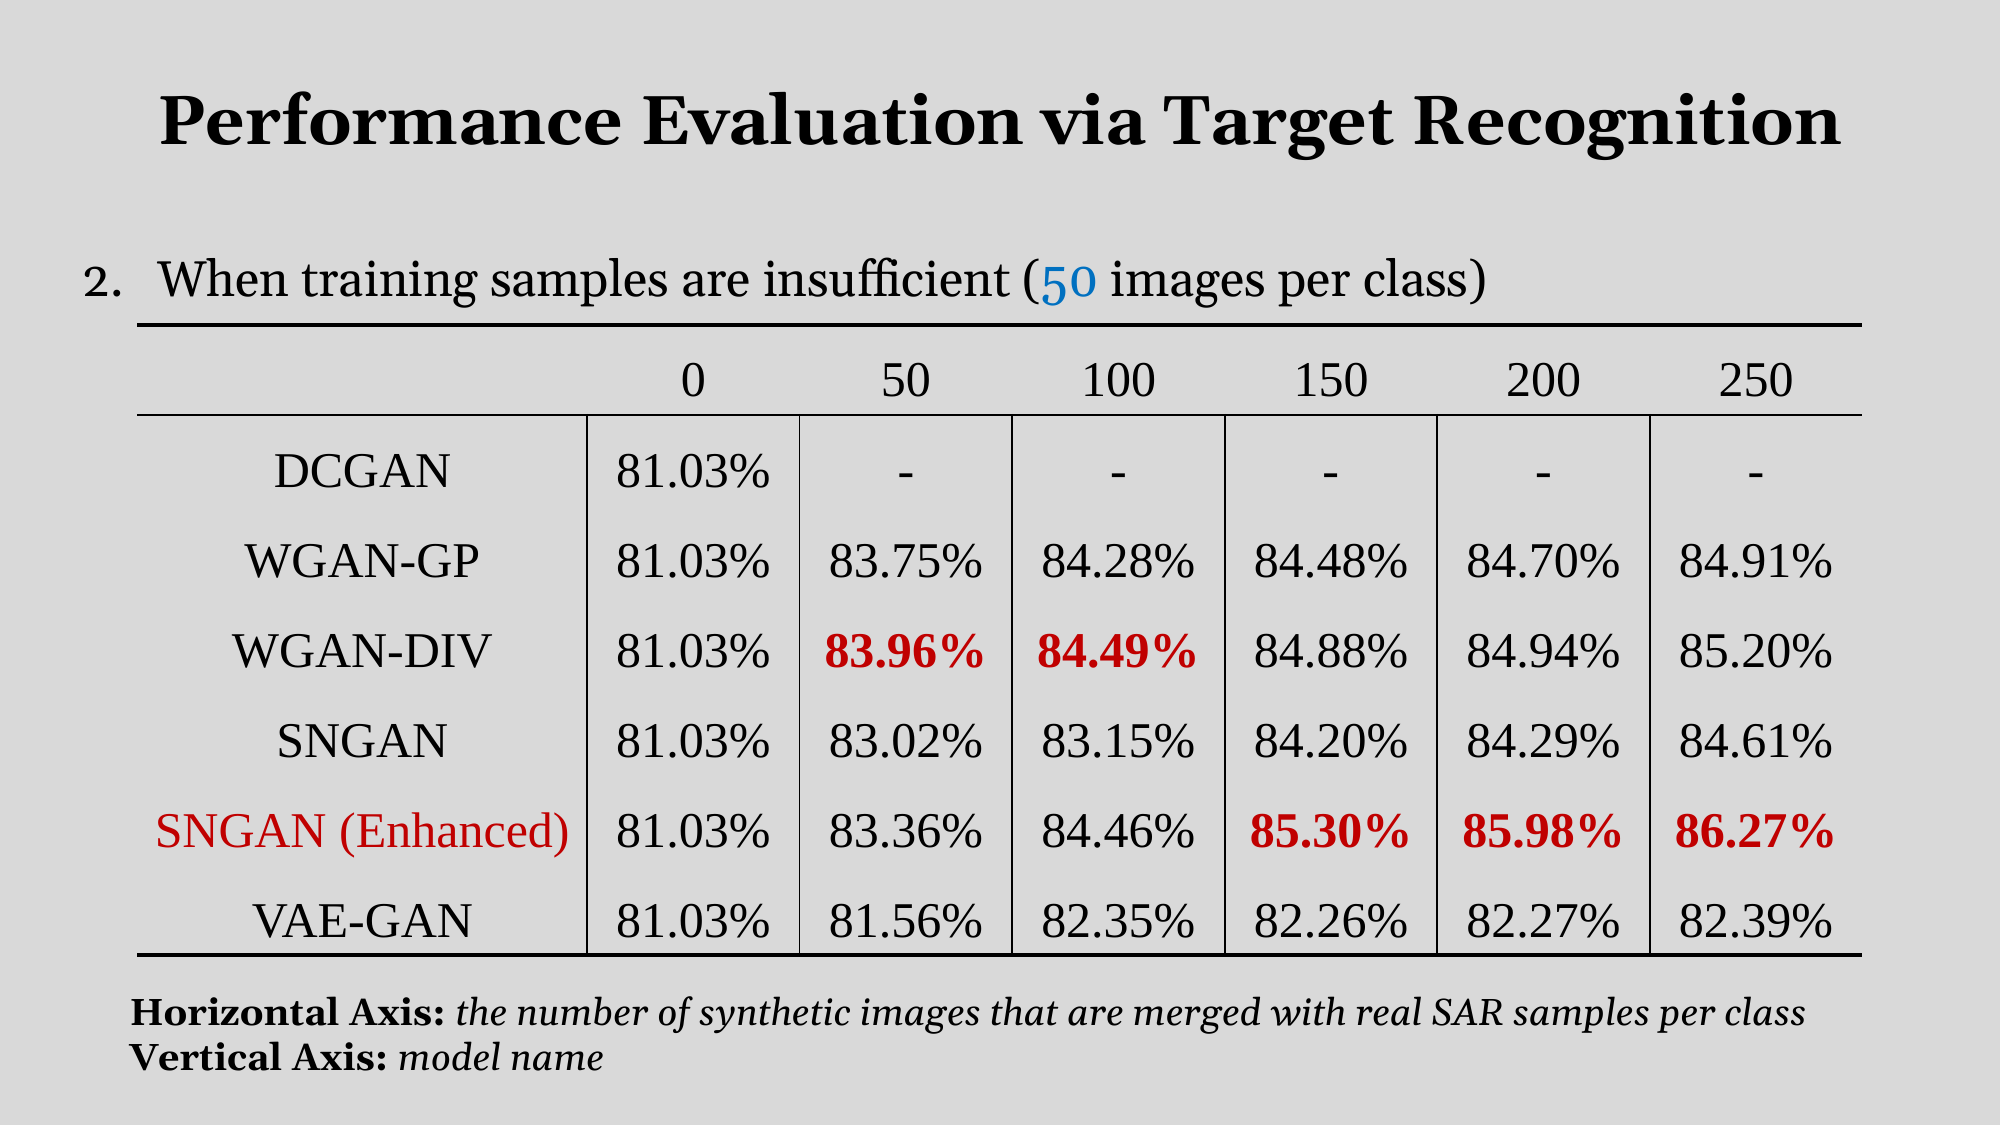

Performance Evaluation via Target Recognition
When training samples are insufficient (50 images per class)
|  | 0 | 50 | 100 | 150 | 200 | 250 |
| --- | --- | --- | --- | --- | --- | --- |
| DCGAN | 81.03% | - | - | - | - | - |
| WGAN-GP | 81.03% | 83.75% | 84.28% | 84.48% | 84.70% | 84.91% |
| WGAN-DIV | 81.03% | 83.96% | 84.49% | 84.88% | 84.94% | 85.20% |
| SNGAN | 81.03% | 83.02% | 83.15% | 84.20% | 84.29% | 84.61% |
| SNGAN (Enhanced) | 81.03% | 83.36% | 84.46% | 85.30% | 85.98% | 86.27% |
| VAE-GAN | 81.03% | 81.56% | 82.35% | 82.26% | 82.27% | 82.39% |
Horizontal Axis: the number of synthetic images that are merged with real SAR samples per class
Vertical Axis: model name